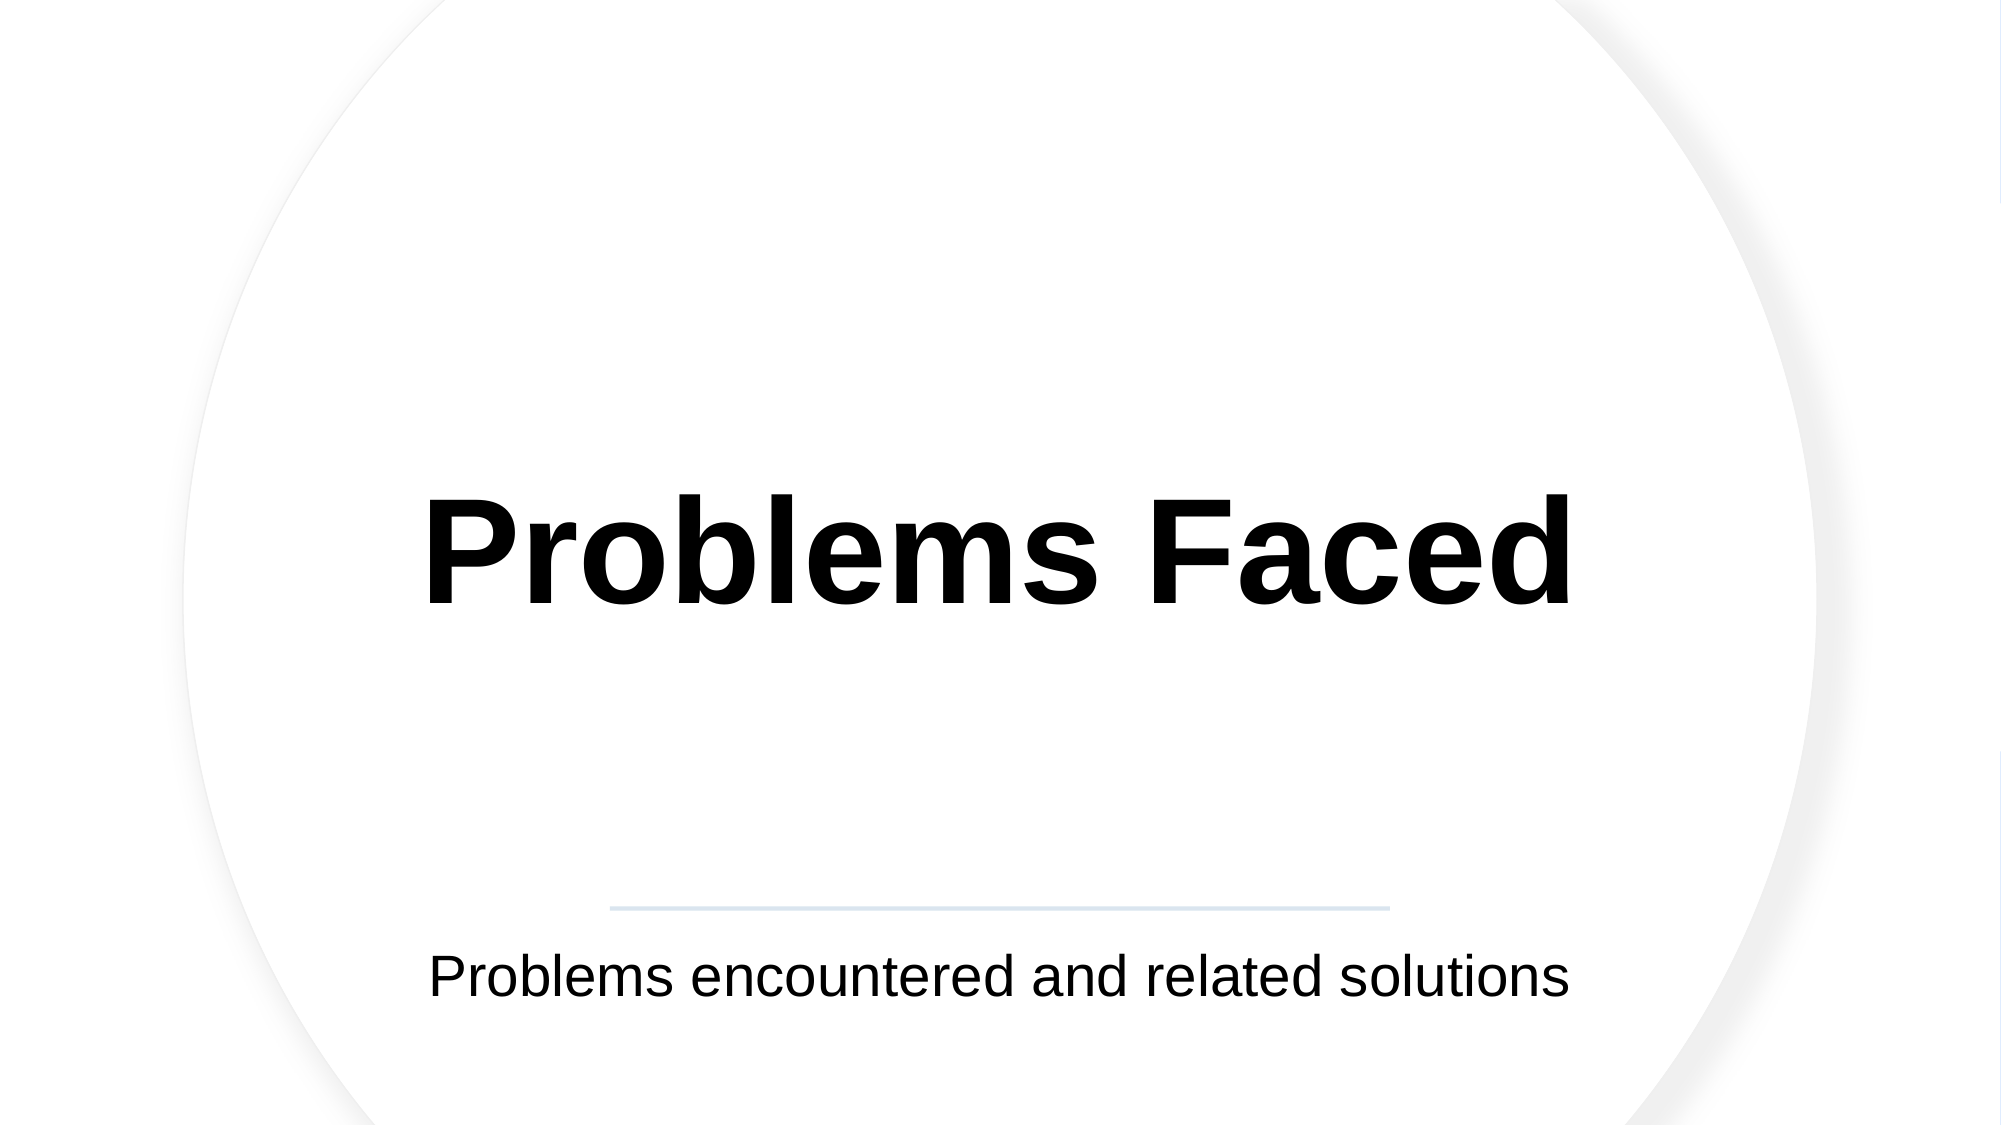

# Problems Faced

Problems encountered and related solutions